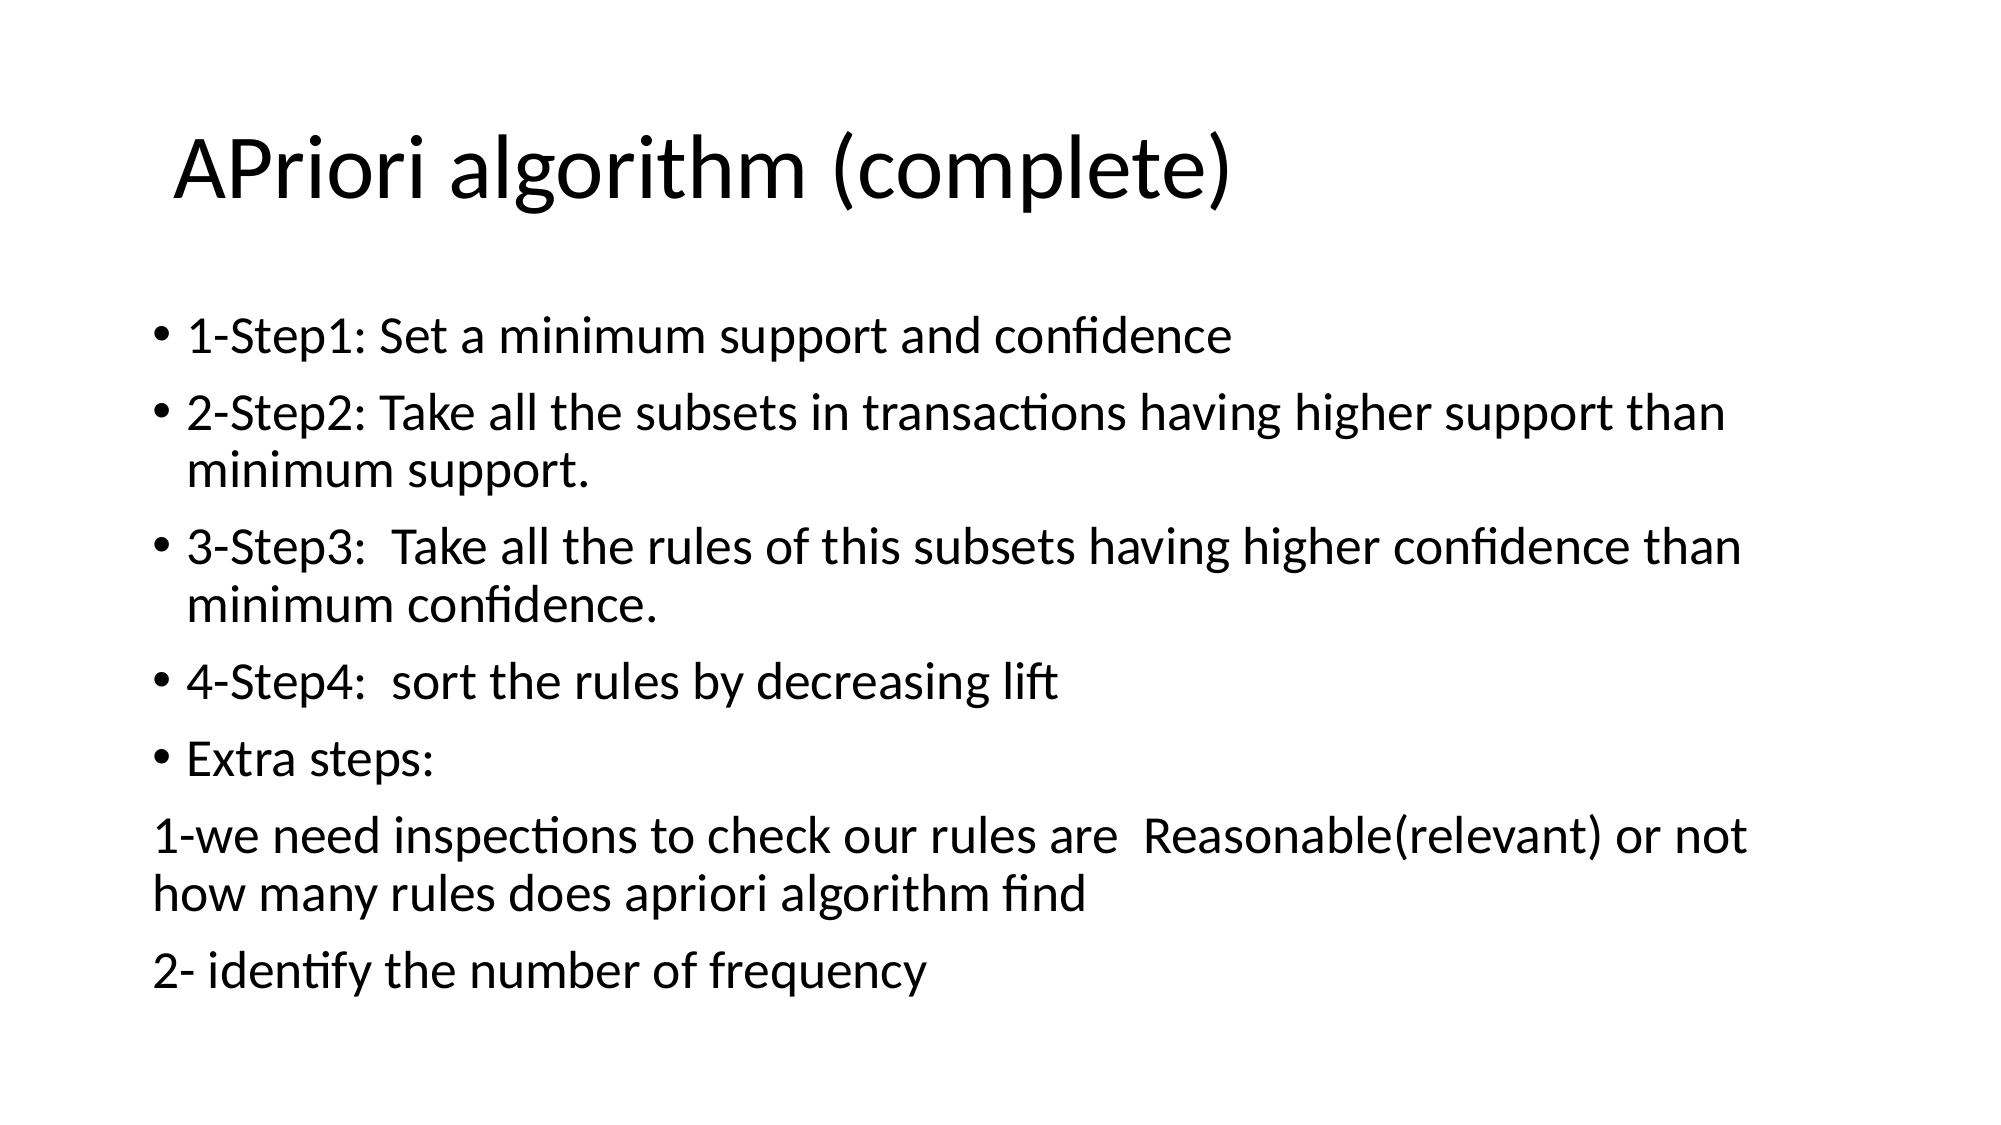

# APriori algorithm (complete)
1-Step1: Set a minimum support and confidence
2-Step2: Take all the subsets in transactions having higher support than minimum support.
3-Step3:  Take all the rules of this subsets having higher confidence than minimum confidence.
4-Step4:  sort the rules by decreasing lift
Extra steps:
1-we need inspections to check our rules are  Reasonable(relevant) or not   how many rules does apriori algorithm find
2- identify the number of frequency